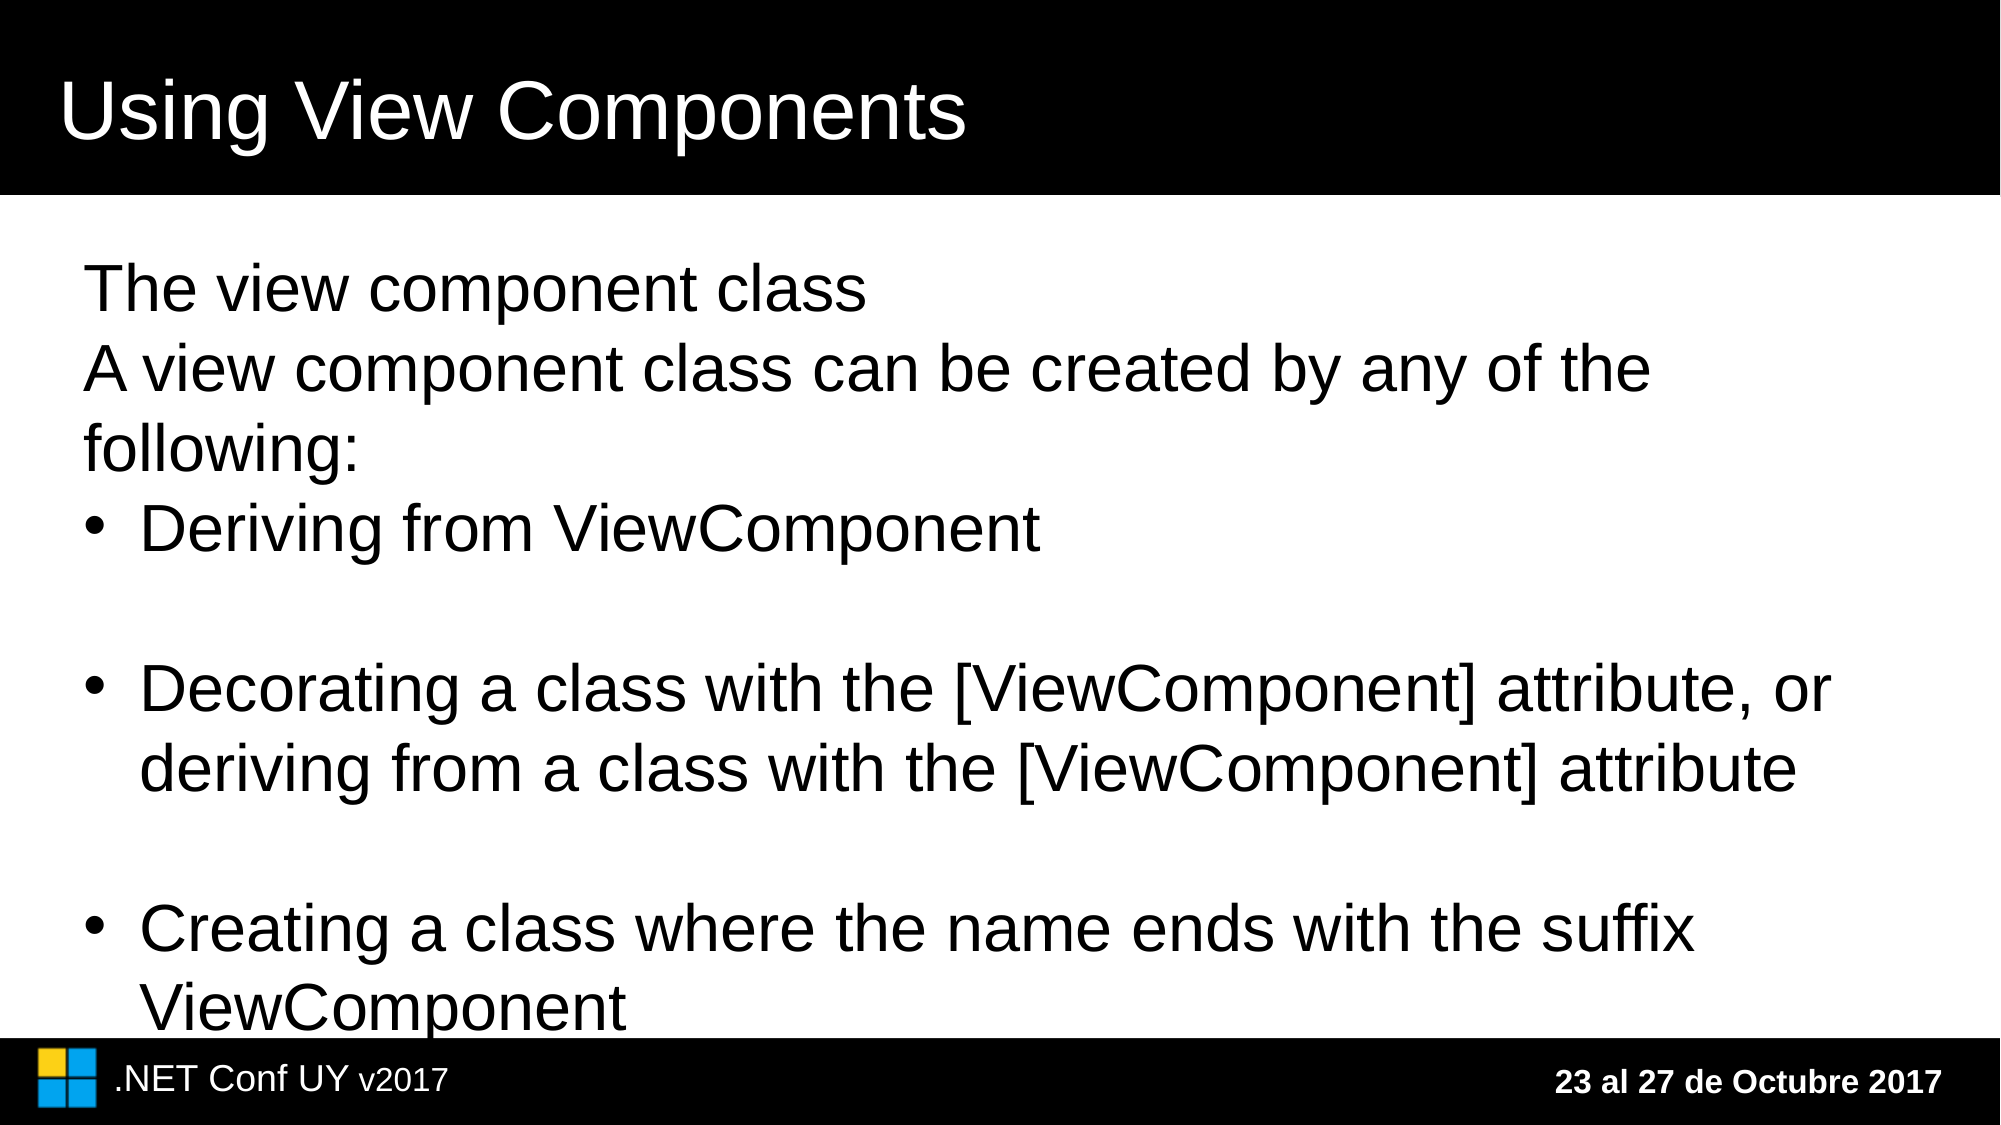

# Using View Components
The view component class
A view component class can be created by any of the following:
Deriving from ViewComponent

Decorating a class with the [ViewComponent] attribute, or deriving from a class with the [ViewComponent] attribute

Creating a class where the name ends with the suffix ViewComponent